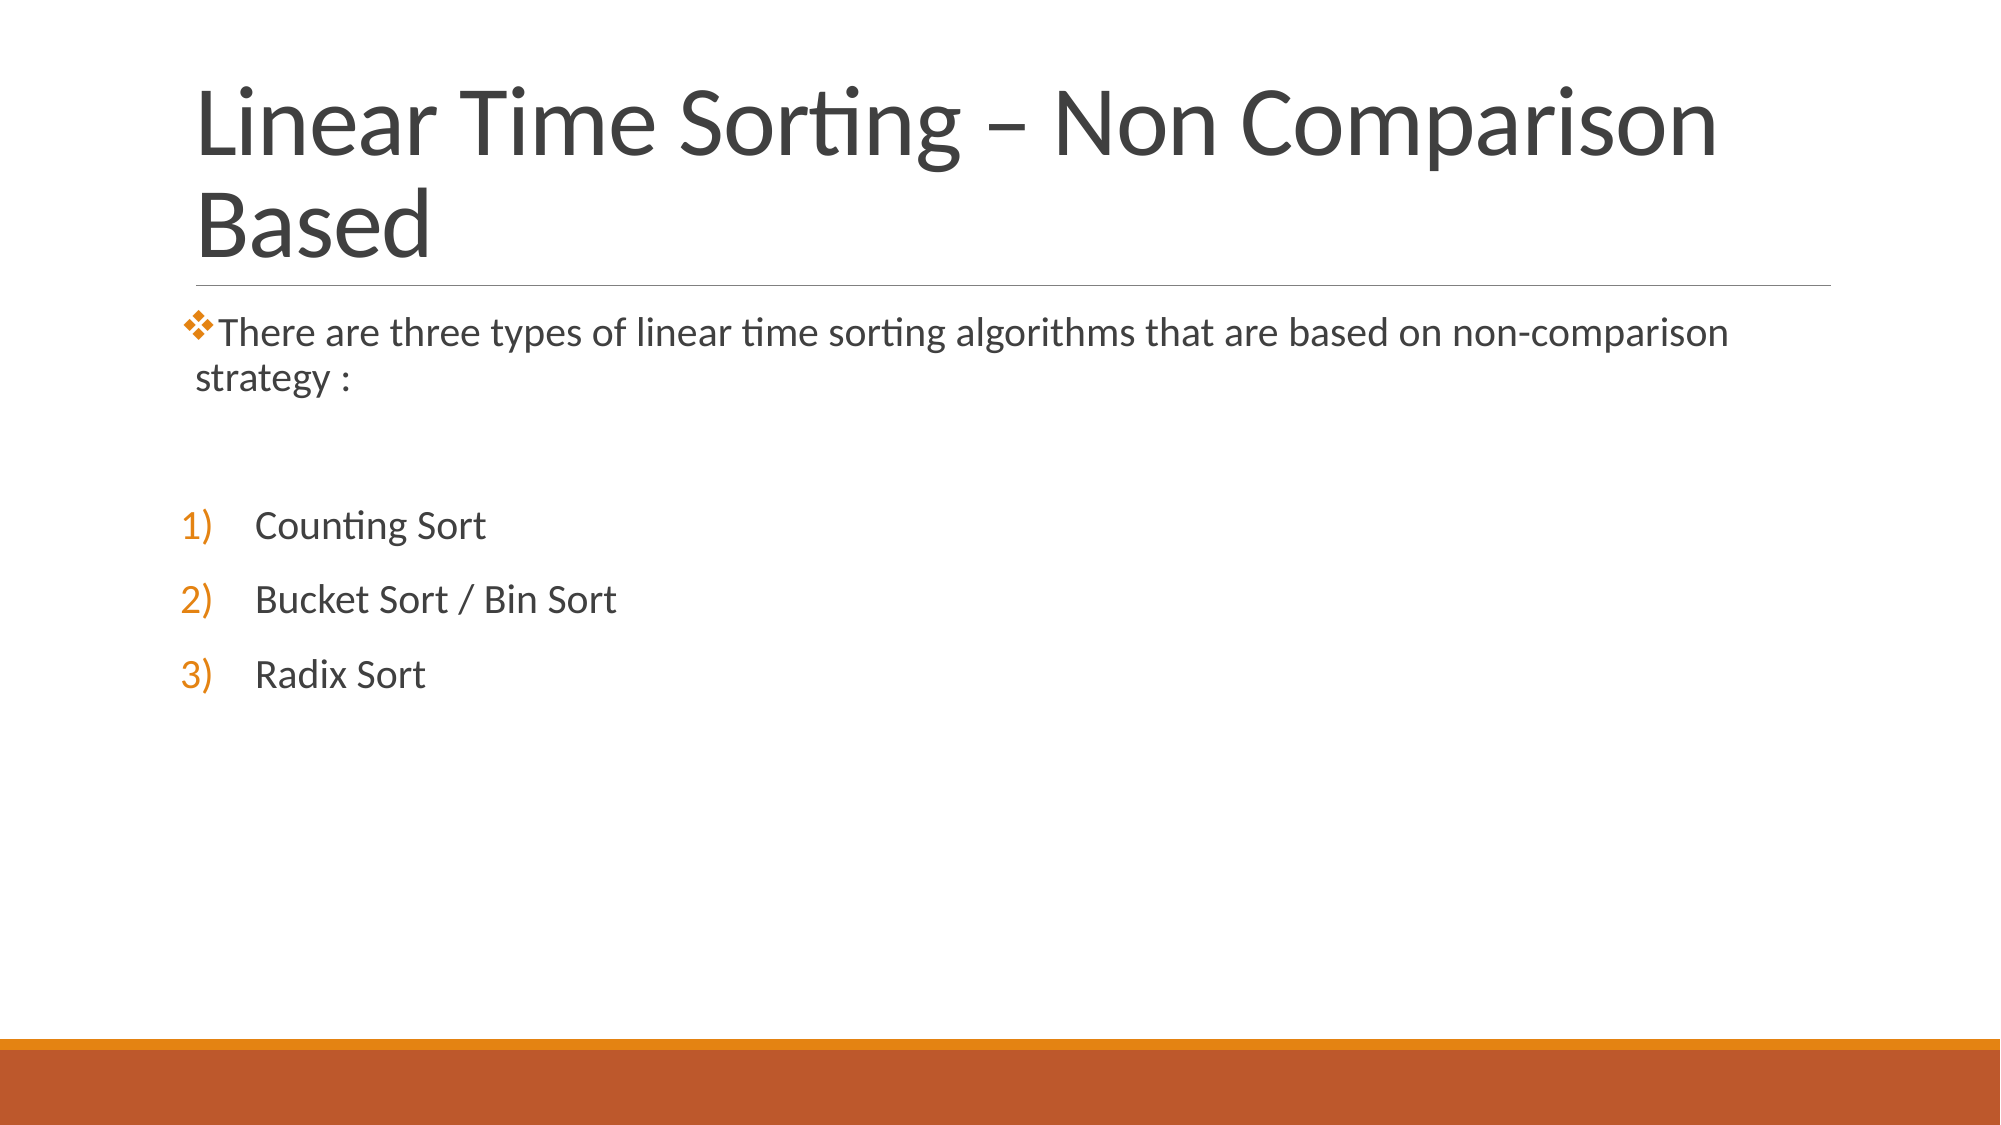

# Linear Time Sorting – Non Comparison Based
There are three types of linear time sorting algorithms that are based on non-comparison strategy :

Counting Sort
Bucket Sort / Bin Sort
Radix Sort